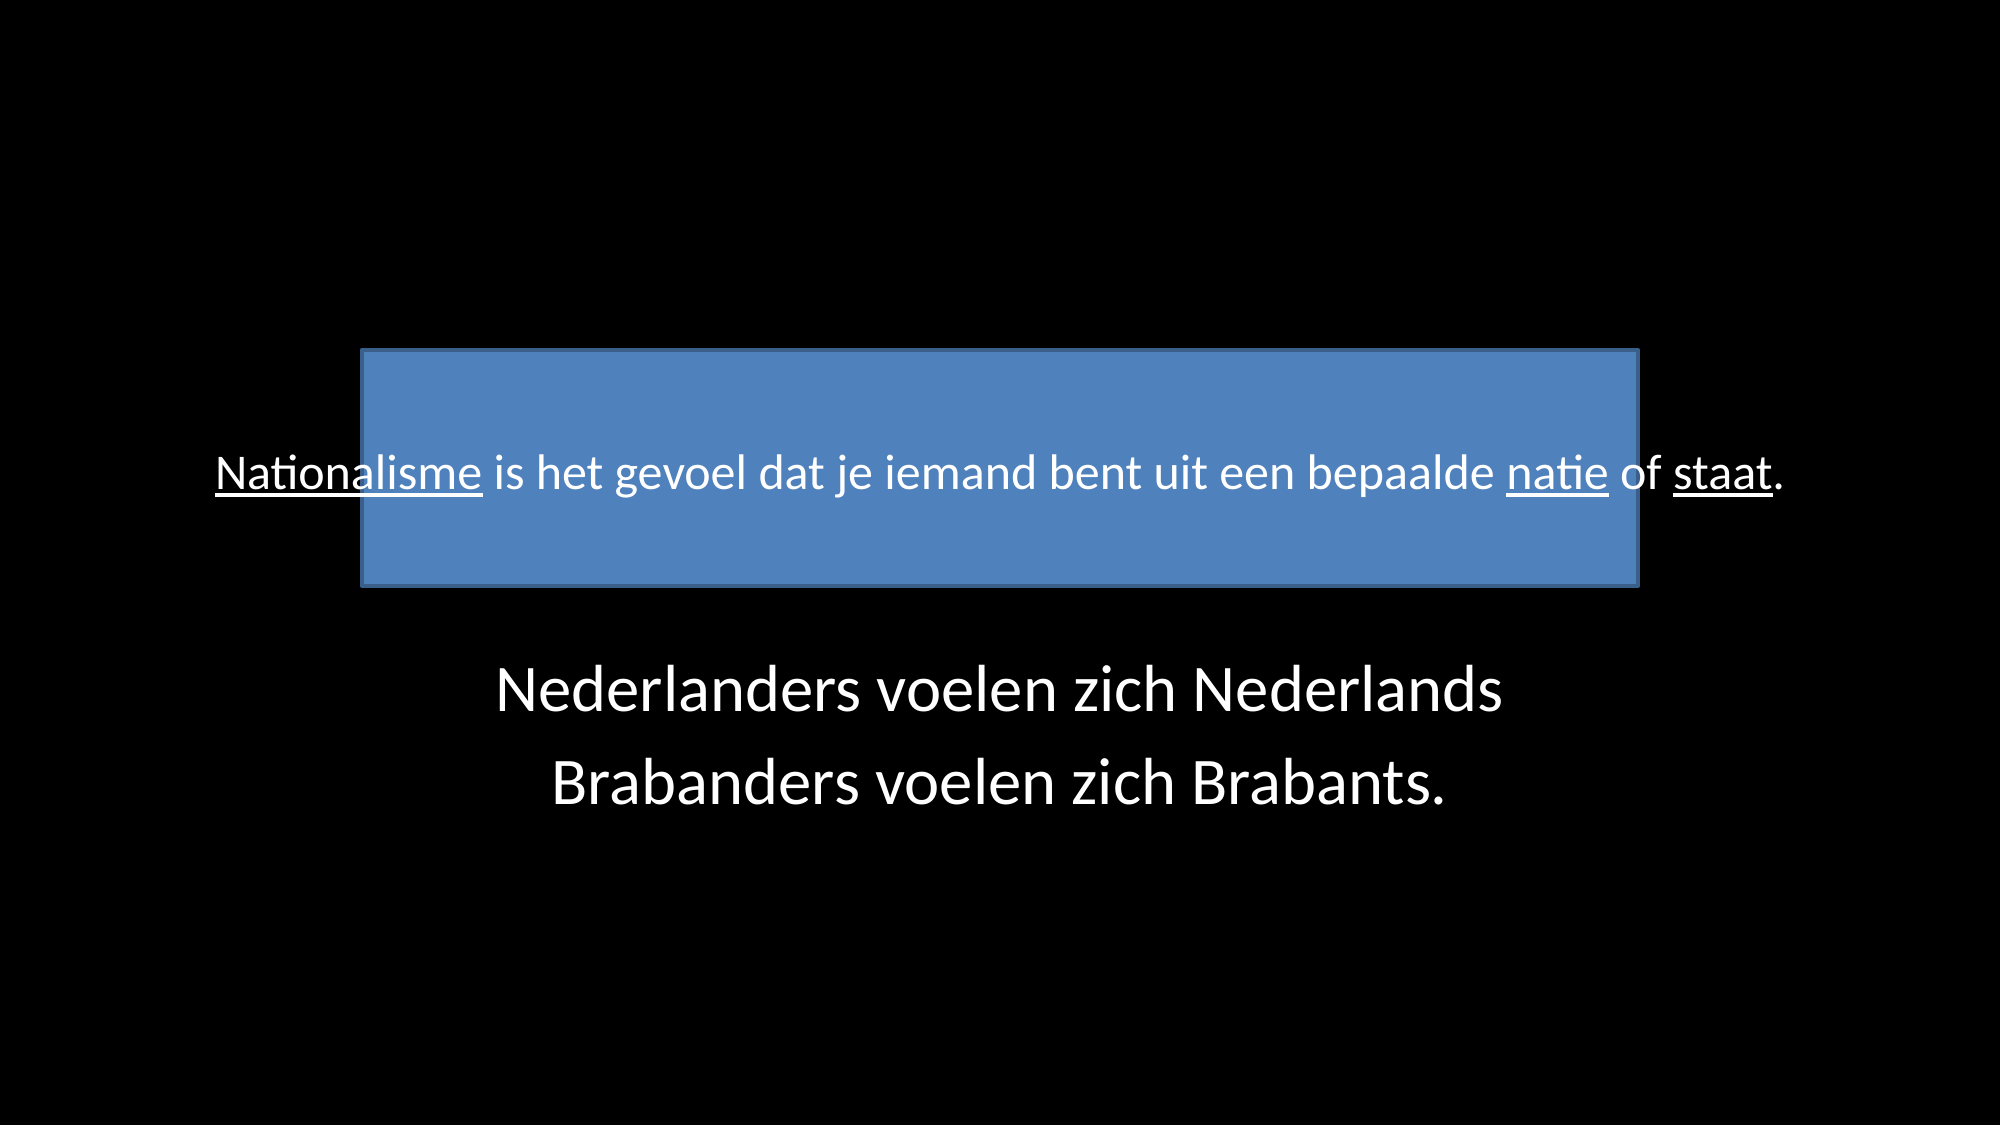

# Nationalisme is het gevoel dat je iemand bent uit een bepaalde natie of staat.

Nederlanders voelen zich Nederlands
Brabanders voelen zich Brabants.